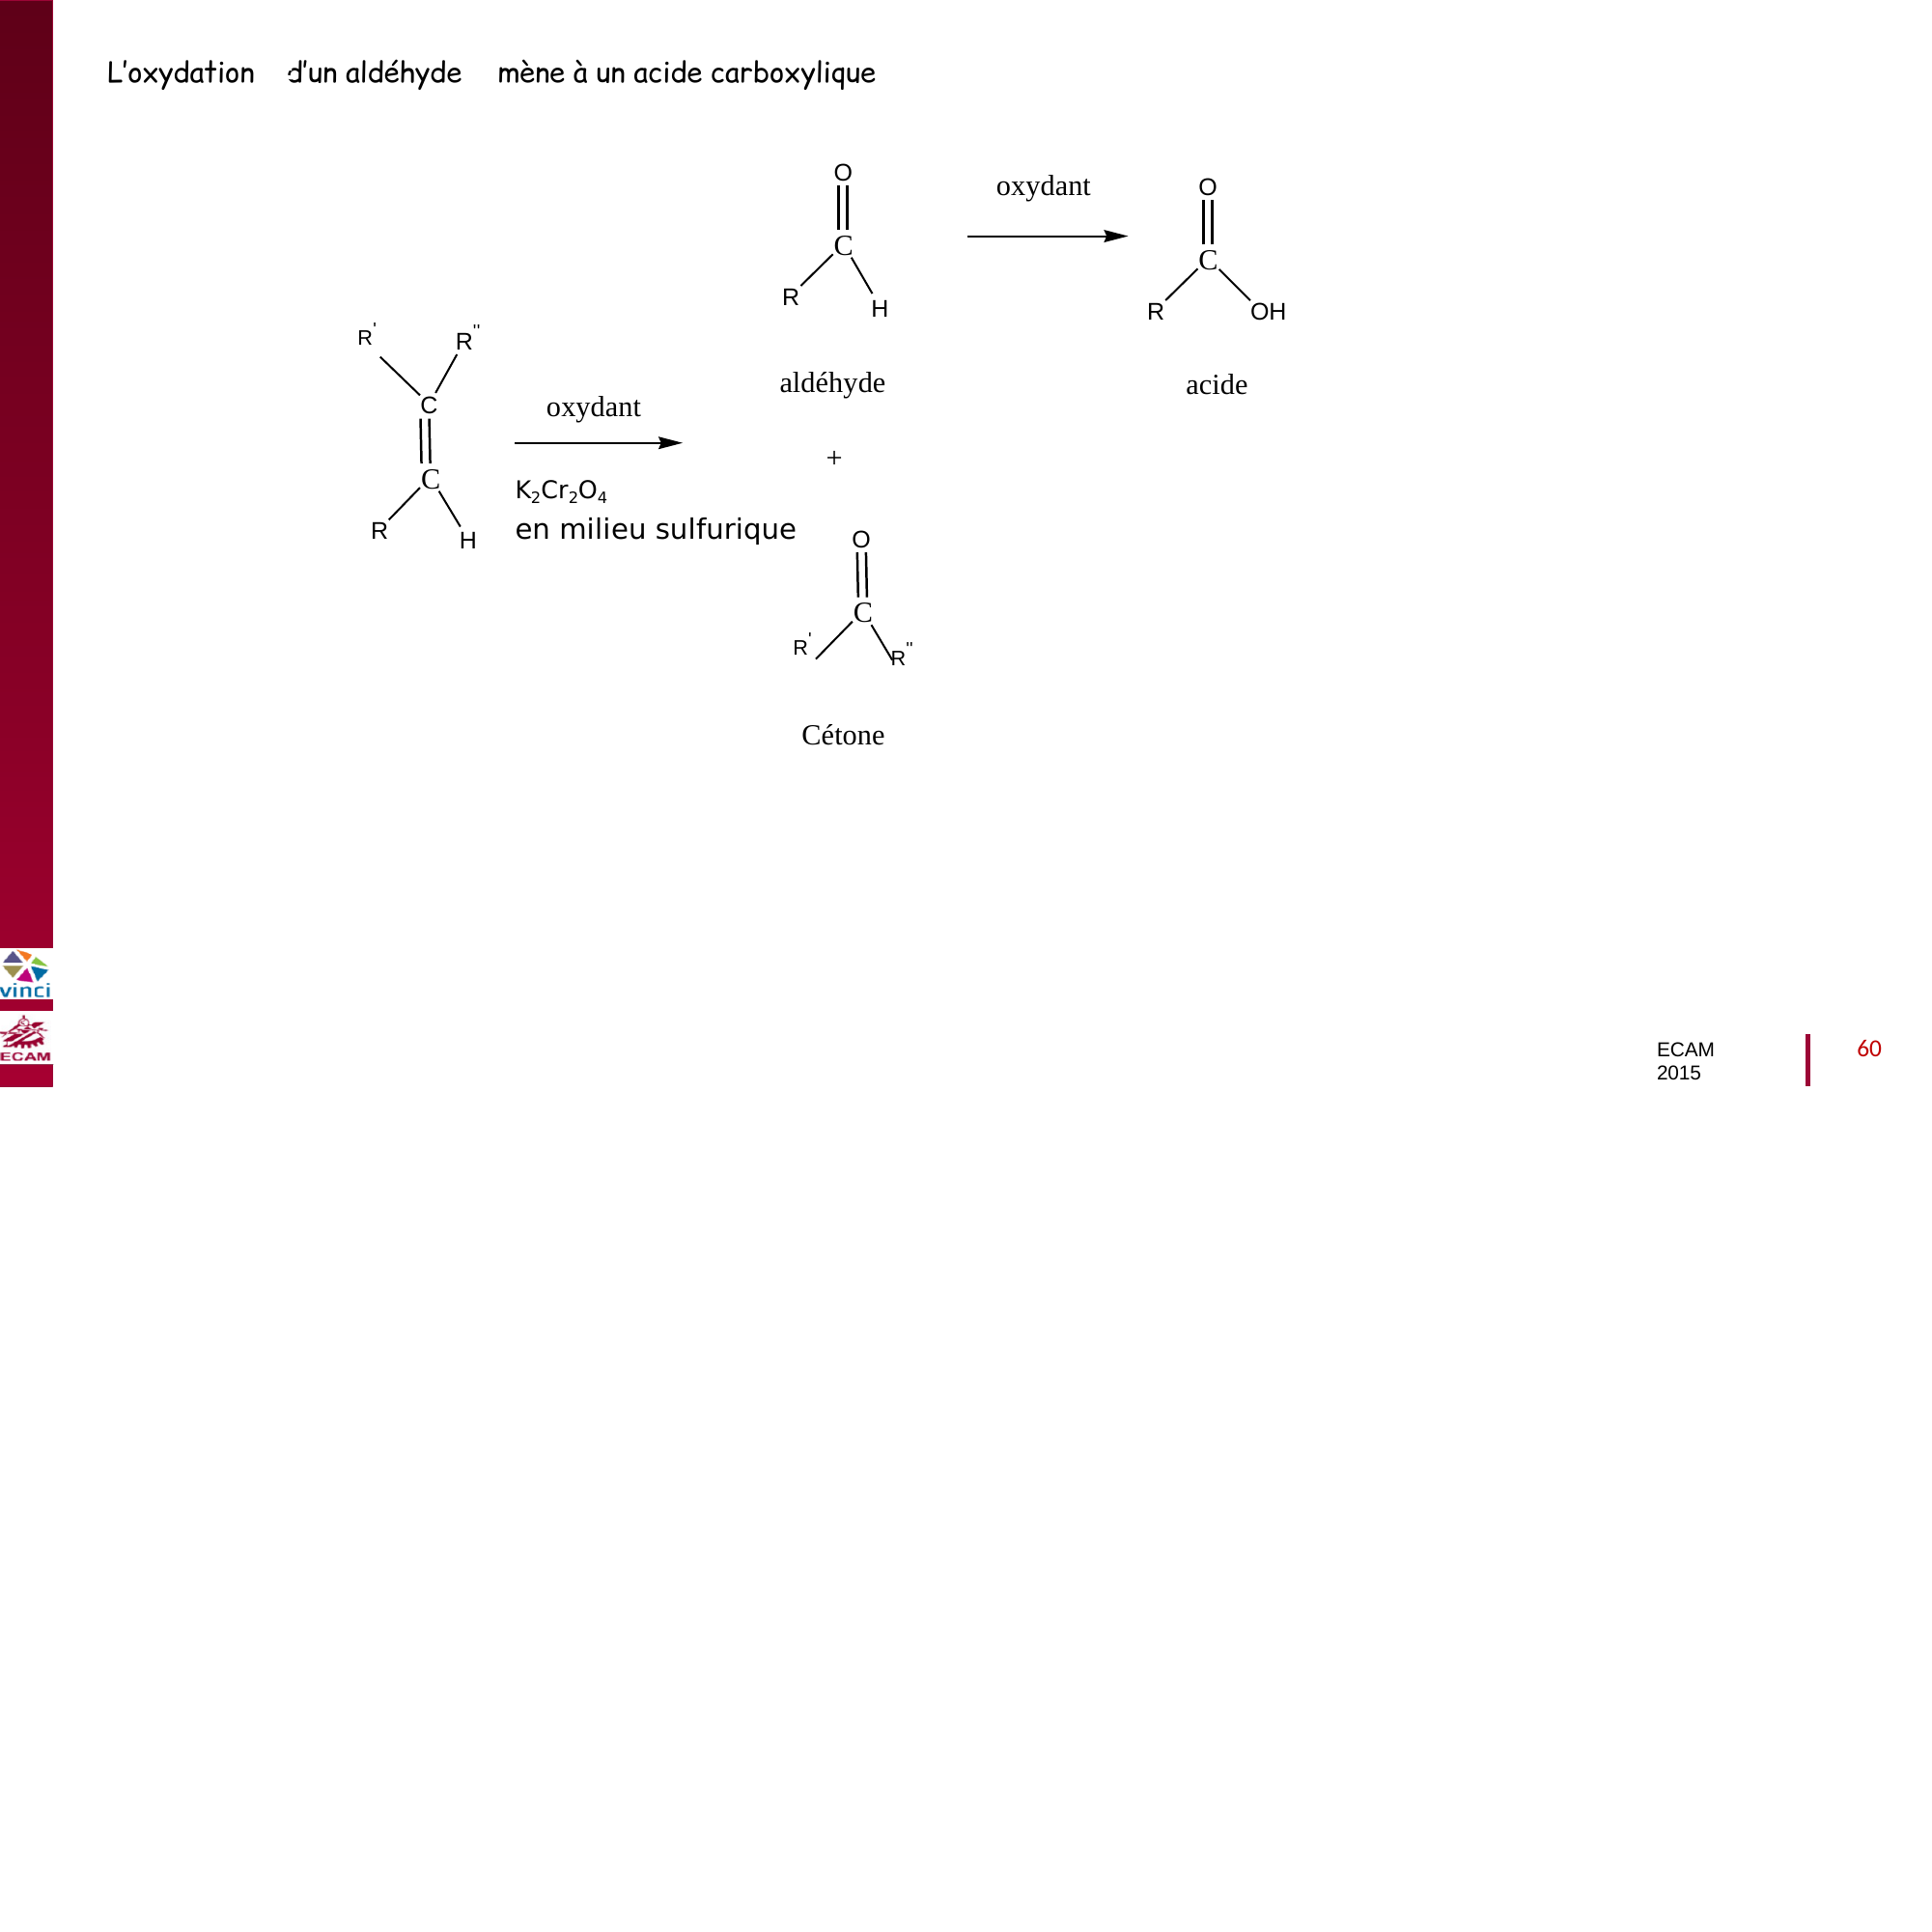

L’oxydation
d’un aldéhyde
mène à un acide carboxylique
O
oxydant
O

C

C

B2040-Chimie du vivant et environnement
R
H
R
OH
''
R
R'

aldéhyde
acide
oxydant
C

+

C
K2Cr2O4
en milieu sulfurique

R
O
H

C

R'
R''
Cétone

60
ECAM 2015